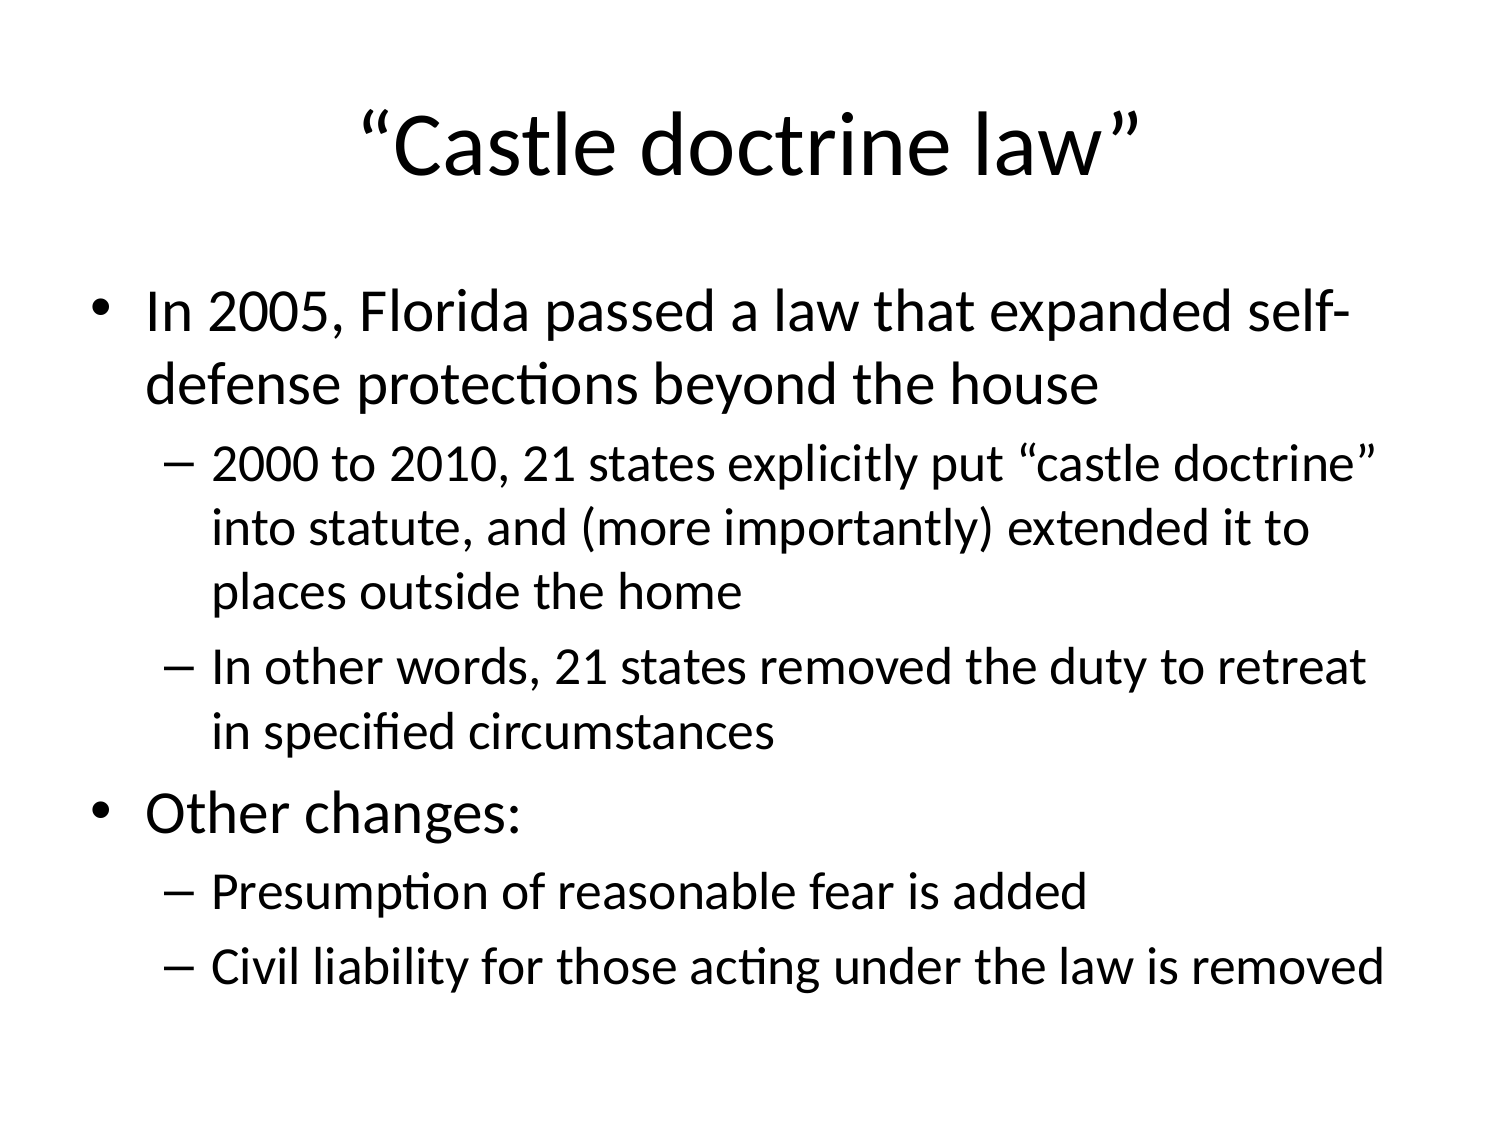

# “Castle doctrine law”
In 2005, Florida passed a law that expanded self-defense protections beyond the house
2000 to 2010, 21 states explicitly put “castle doctrine” into statute, and (more importantly) extended it to places outside the home
In other words, 21 states removed the duty to retreat in specified circumstances
Other changes:
Presumption of reasonable fear is added
Civil liability for those acting under the law is removed